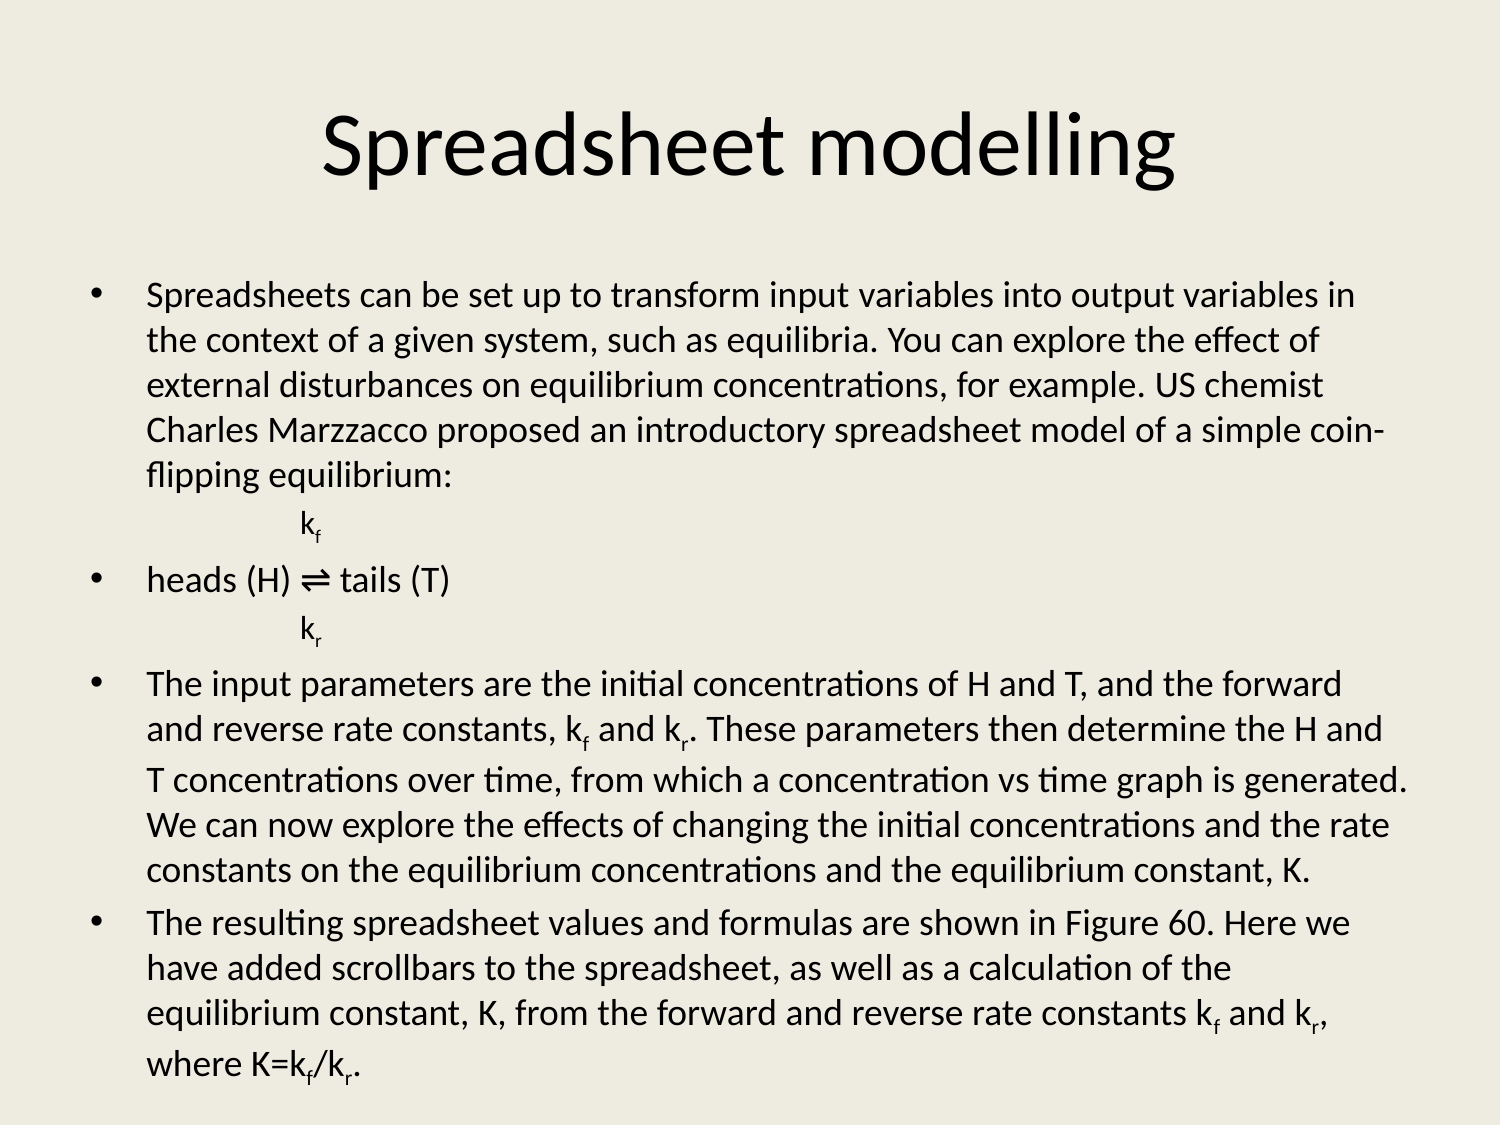

# Spreadsheet modelling
Spreadsheets can be set up to transform input variables into output variables in the context of a given system, such as equilibria. You can explore the effect of external disturbances on equilibrium concentrations, for example. US chemist Charles Marzzacco proposed an introductory spreadsheet model of a simple coin-flipping equilibrium:
                  kf
heads (H) ⇌ tails (T)
                  kr
The input parameters are the initial concentrations of H and T, and the forward and reverse rate constants, kf and kr. These parameters then determine the H and T concentrations over time, from which a concentration vs time graph is generated. We can now explore the effects of changing the initial concentrations and the rate constants on the equilibrium concentrations and the equilibrium constant, K.
The resulting spreadsheet values and formulas are shown in Figure 60. Here we have added scrollbars to the spreadsheet, as well as a calculation of the equilibrium constant, K, from the forward and reverse rate constants kf and kr, where K=kf/kr.